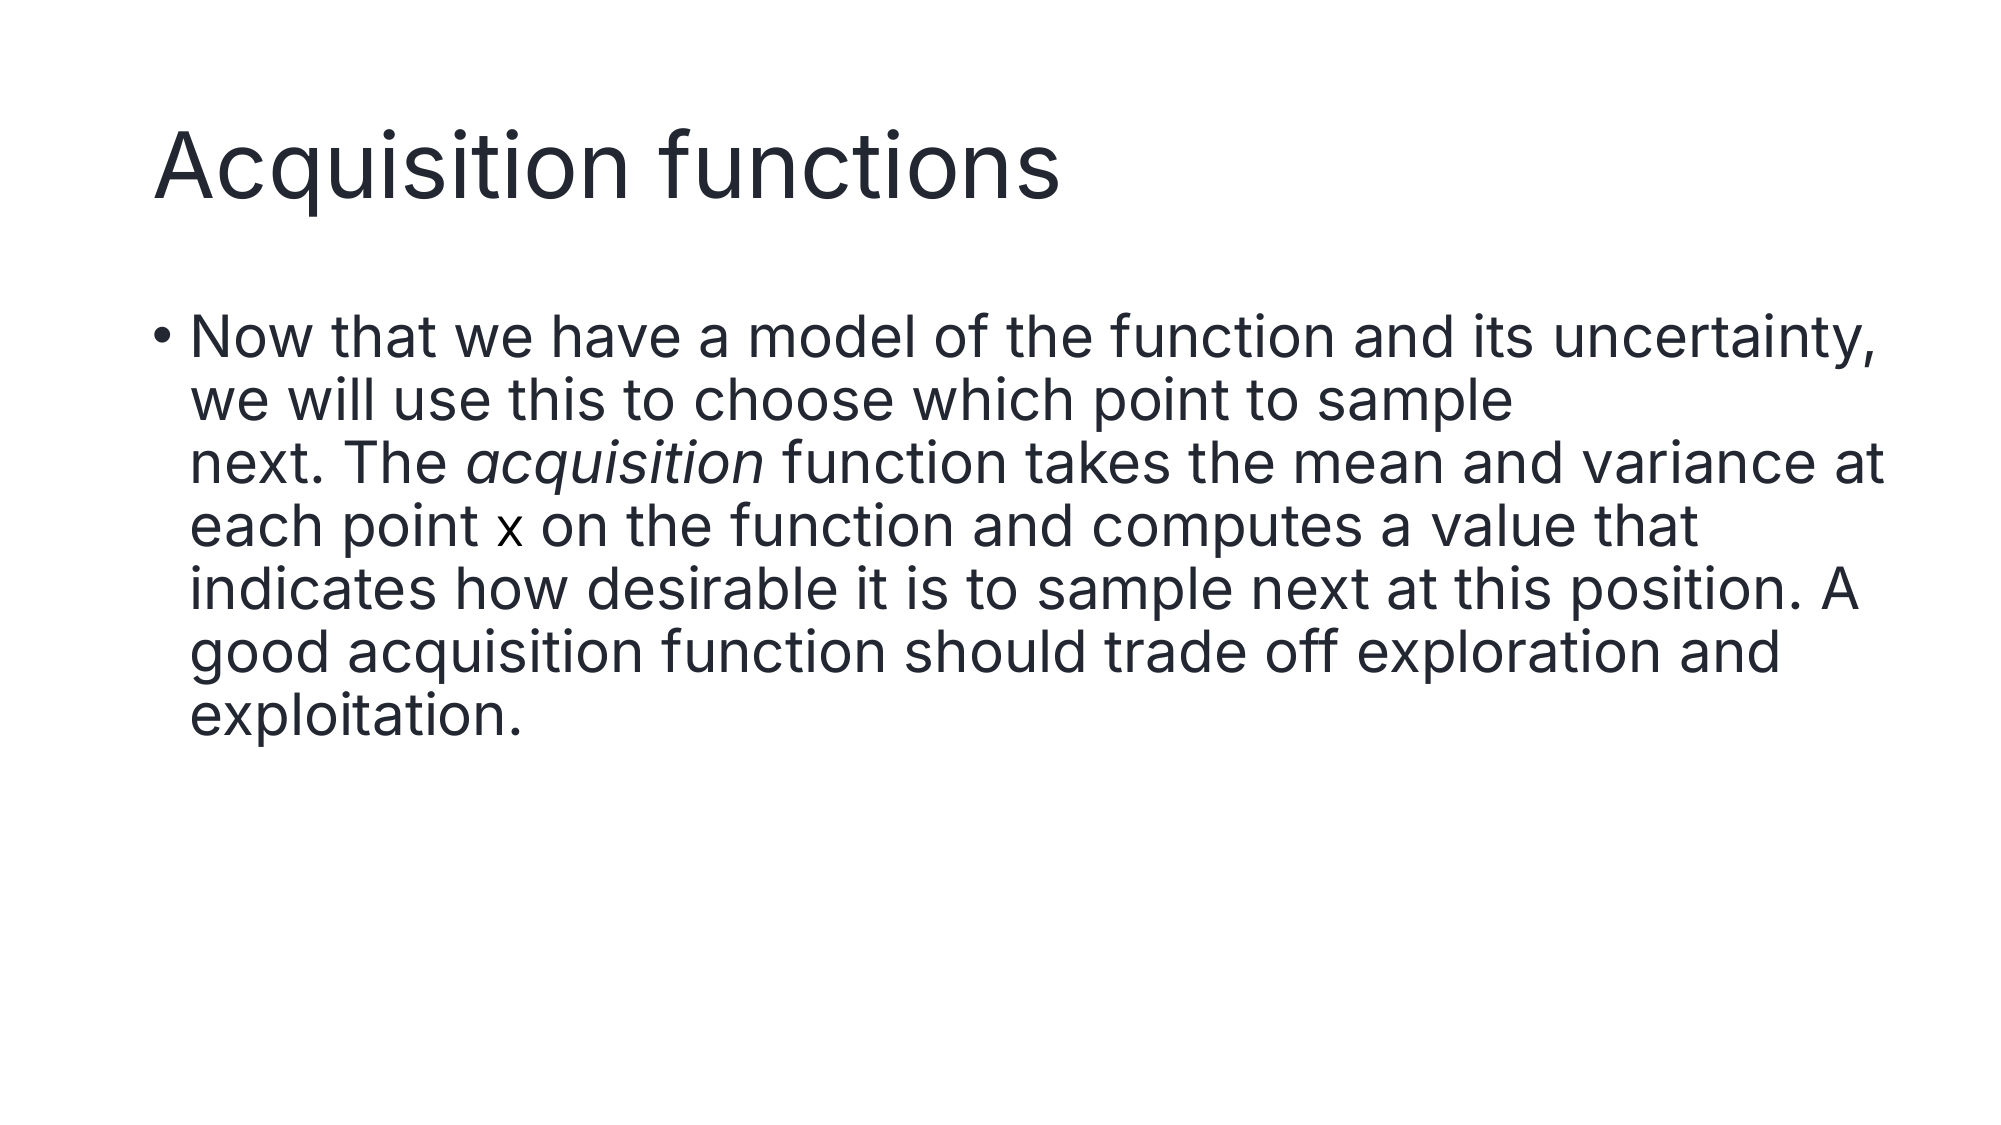

# Acquisition functions
Now that we have a model of the function and its uncertainty, we will use this to choose which point to sample next. The acquisition function takes the mean and variance at each point x on the function and computes a value that indicates how desirable it is to sample next at this position. A good acquisition function should trade off exploration and exploitation.